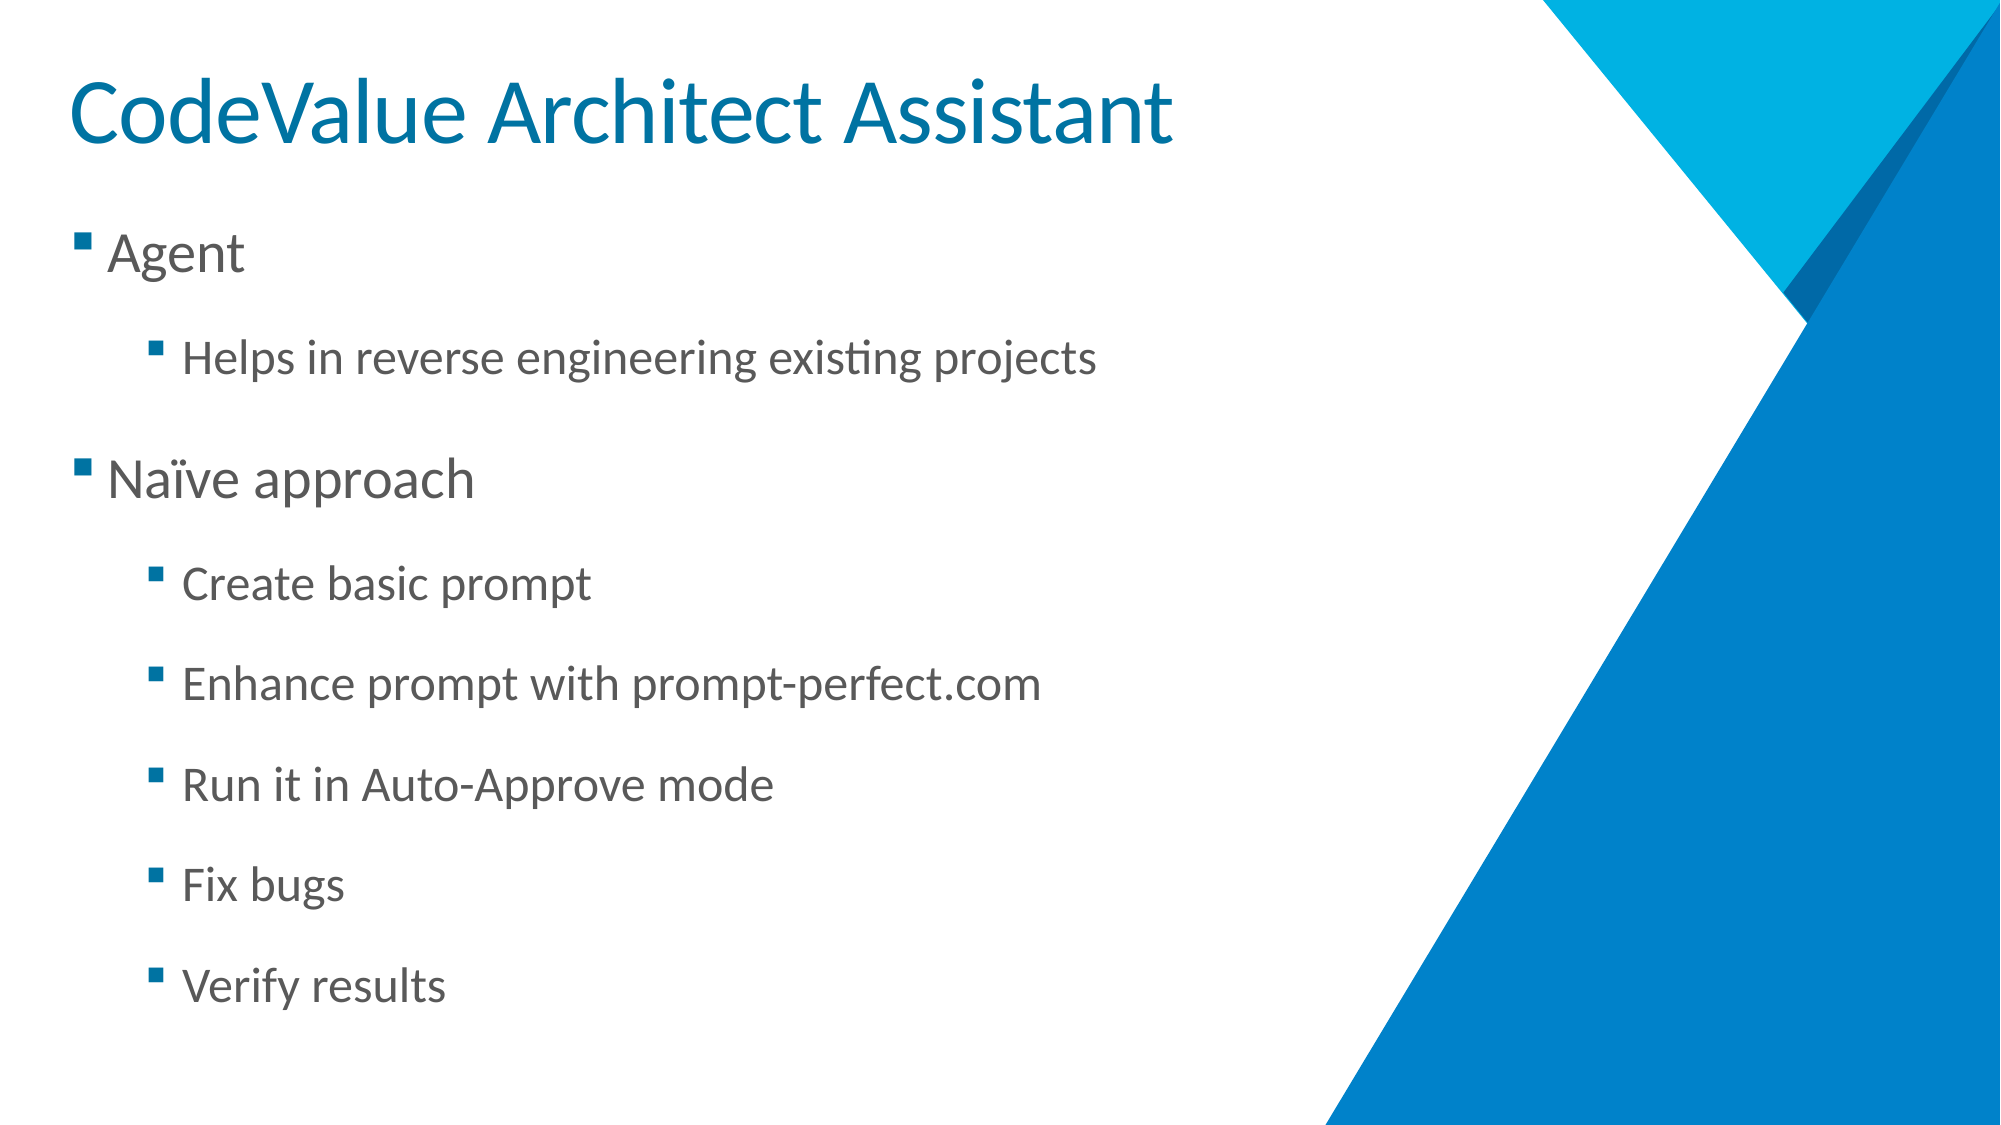

# CodeValue Architect Assistant
Agent
Helps in reverse engineering existing projects
Naïve approach
Create basic prompt
Enhance prompt with prompt-perfect.com
Run it in Auto-Approve mode
Fix bugs
Verify results